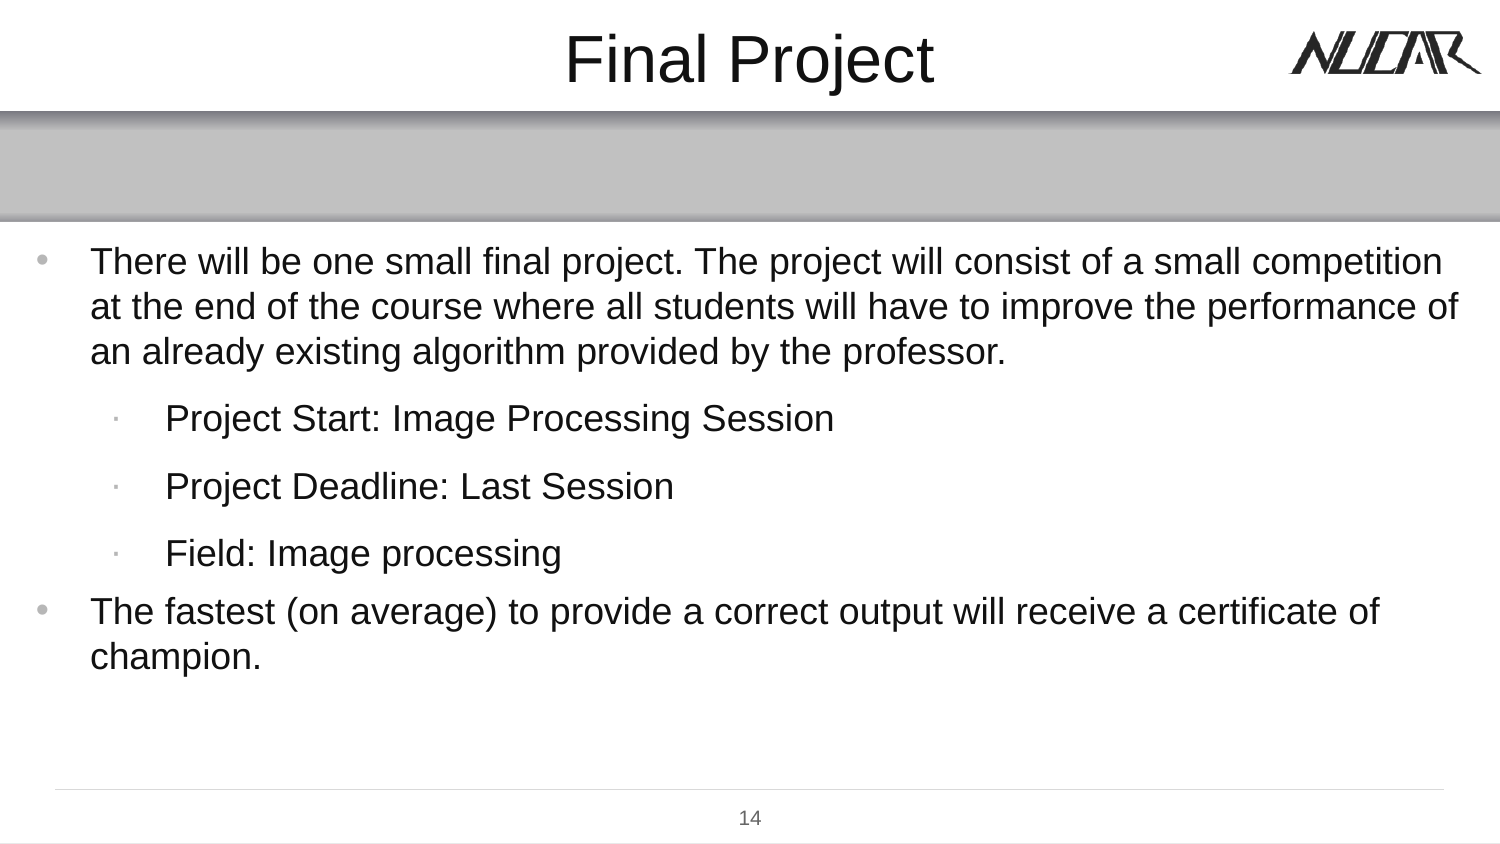

# Final Project
There will be one small final project. The project will consist of a small competition at the end of the course where all students will have to improve the performance of an already existing algorithm provided by the professor.
Project Start: Image Processing Session
Project Deadline: Last Session
Field: Image processing
The fastest (on average) to provide a correct output will receive a certificate of champion.

14